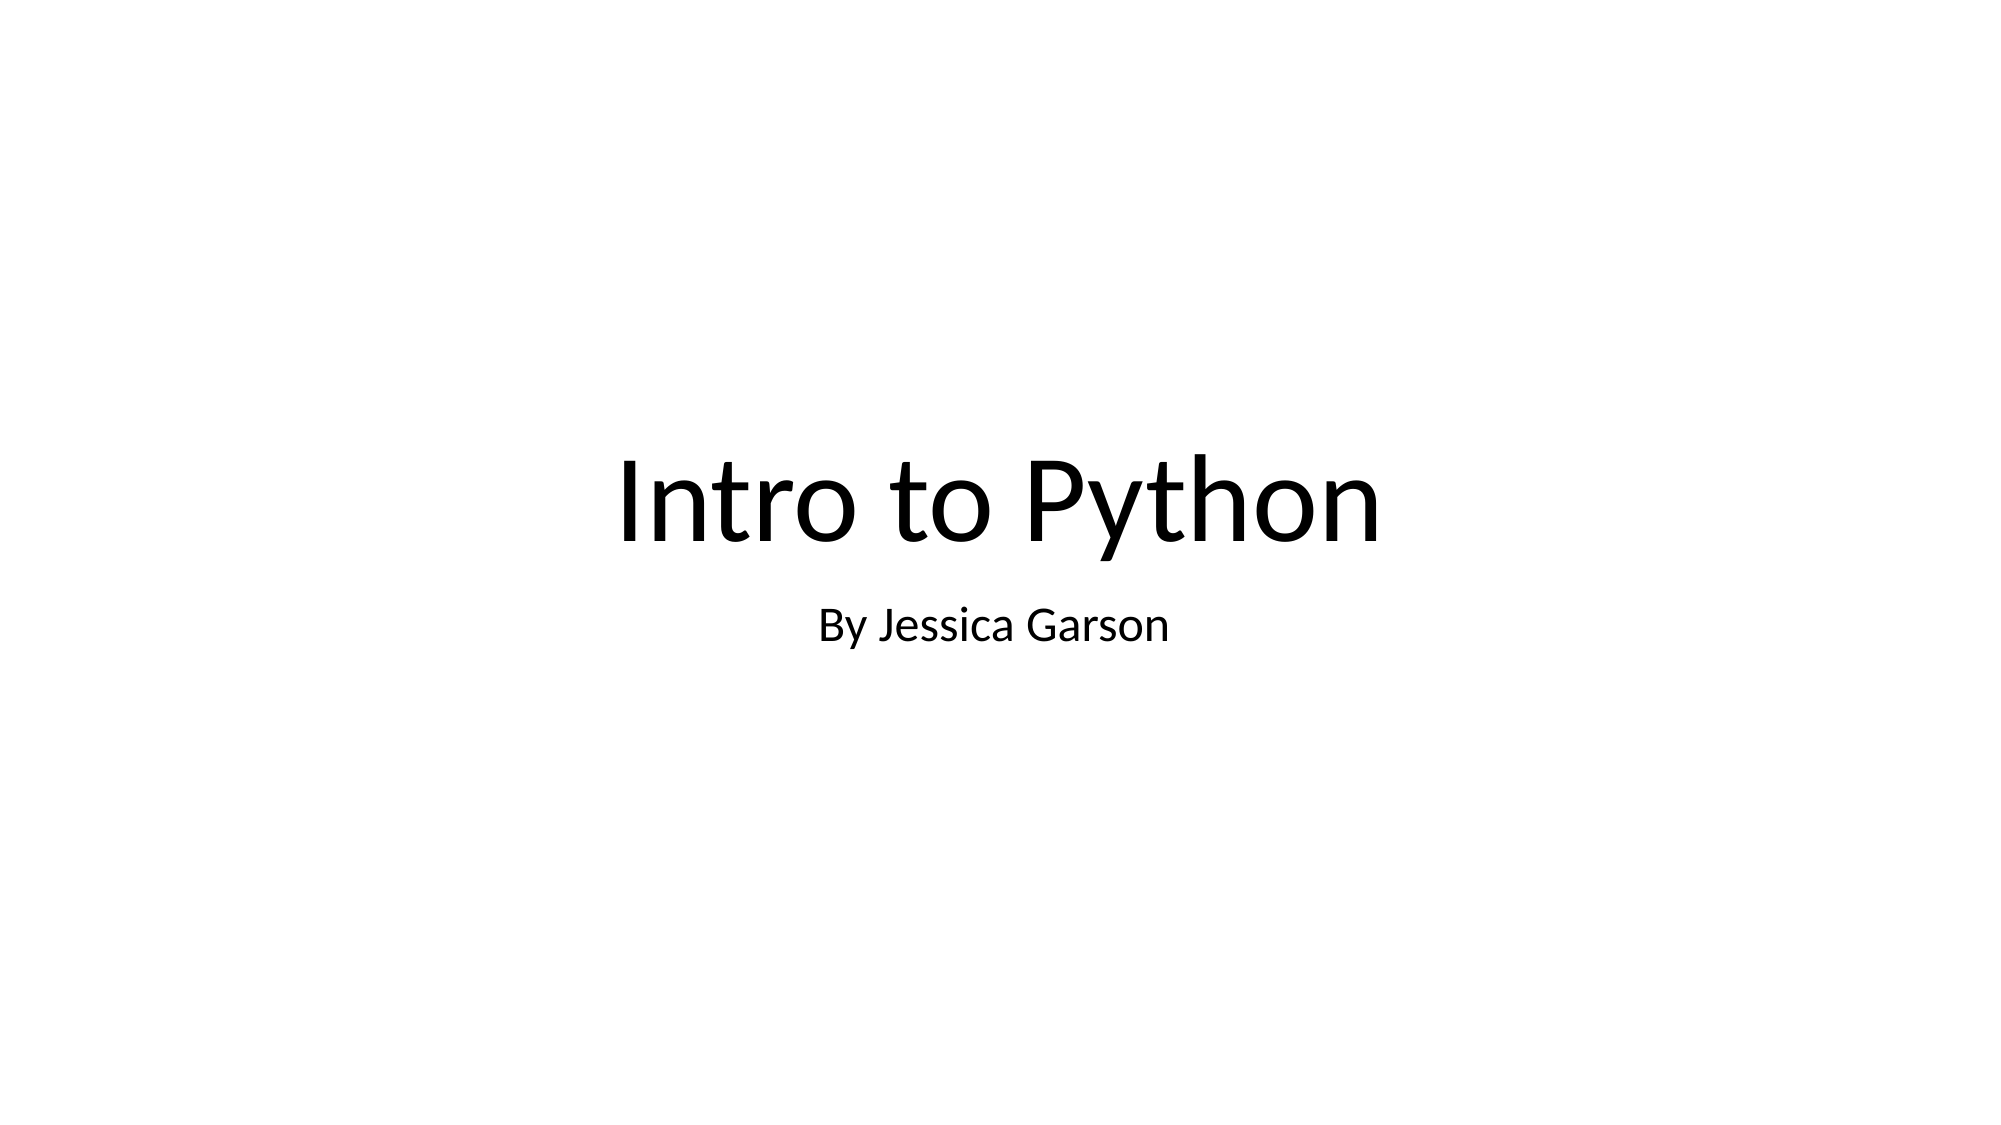

# Intro to Python
By Jessica Garson